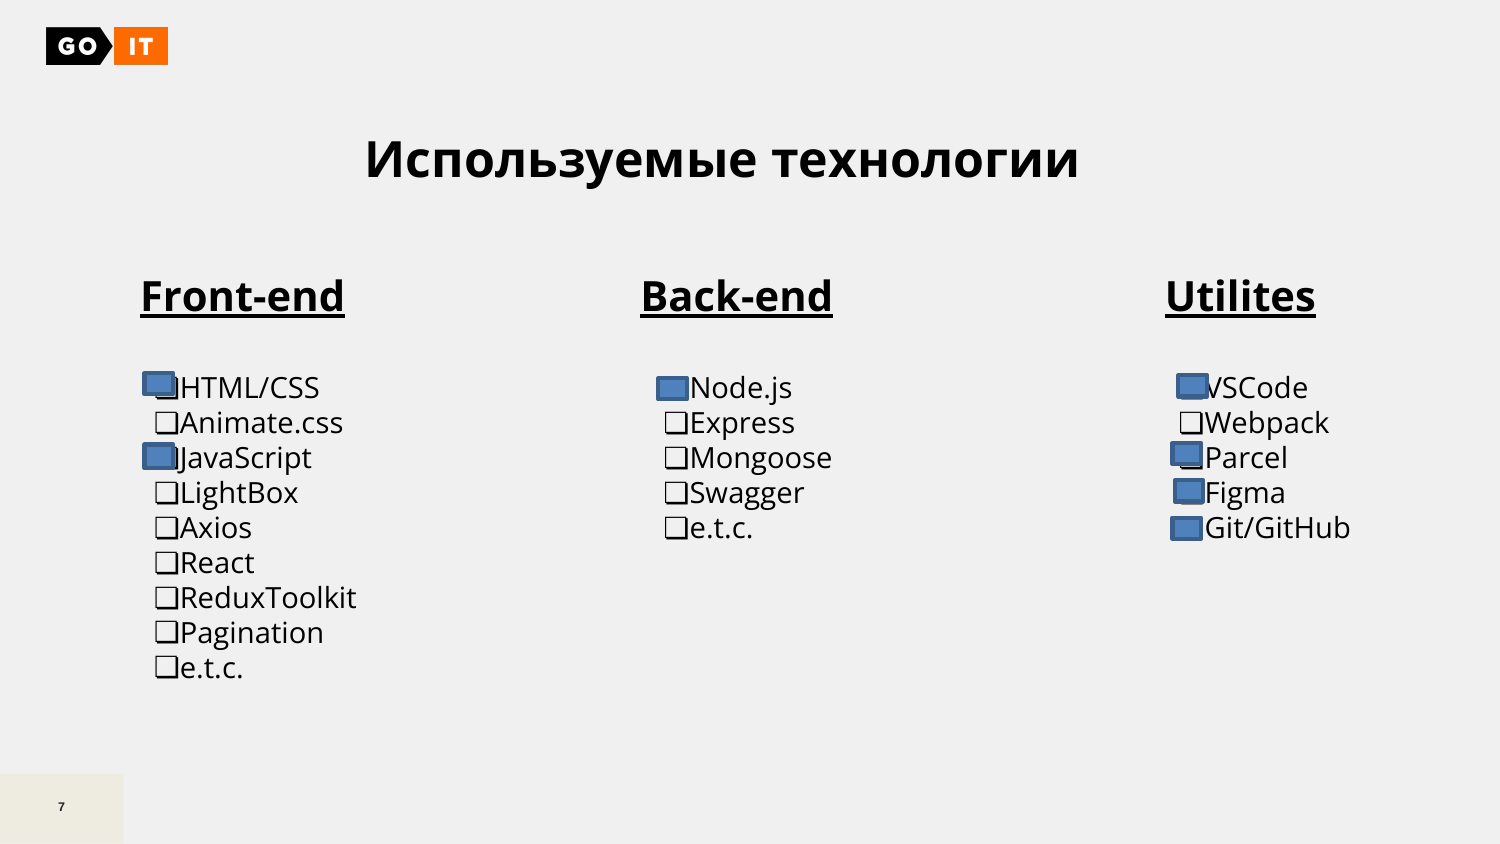

Используемые технологии
Front-end

HTML/CSS
Animate.css
JavaScript
LightBox
Axios
React
ReduxToolkit
Pagination
e.t.c.

Back-end

Node.js
Express
Mongoose
Swagger
e.t.c.
Utilites

VSCode
Webpack
Parcel
Figma
Git/GitHub